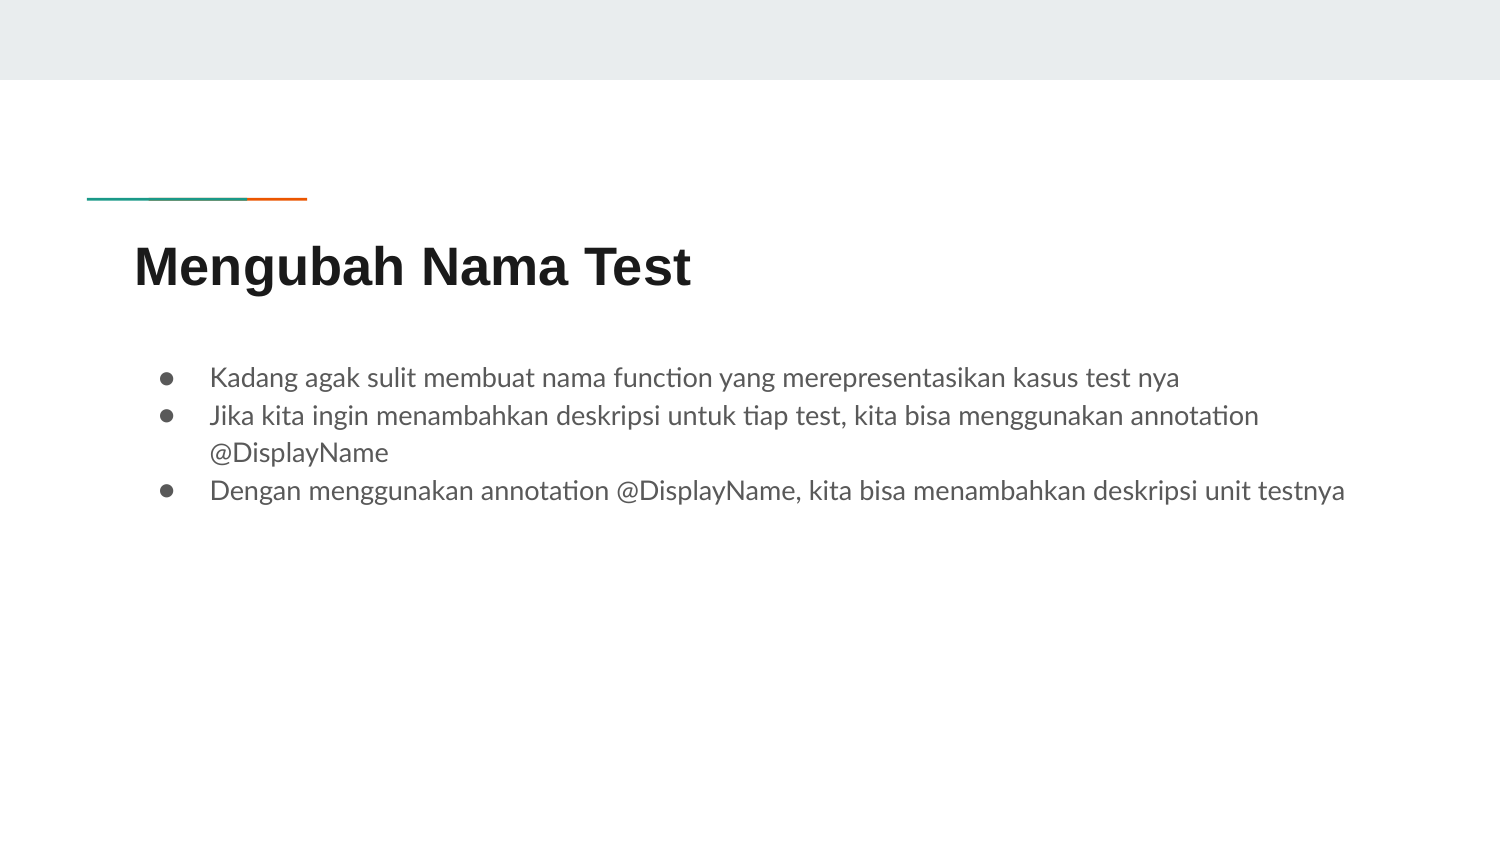

# Mengubah Nama Test
Kadang agak sulit membuat nama function yang merepresentasikan kasus test nya
Jika kita ingin menambahkan deskripsi untuk tiap test, kita bisa menggunakan annotation @DisplayName
Dengan menggunakan annotation @DisplayName, kita bisa menambahkan deskripsi unit testnya